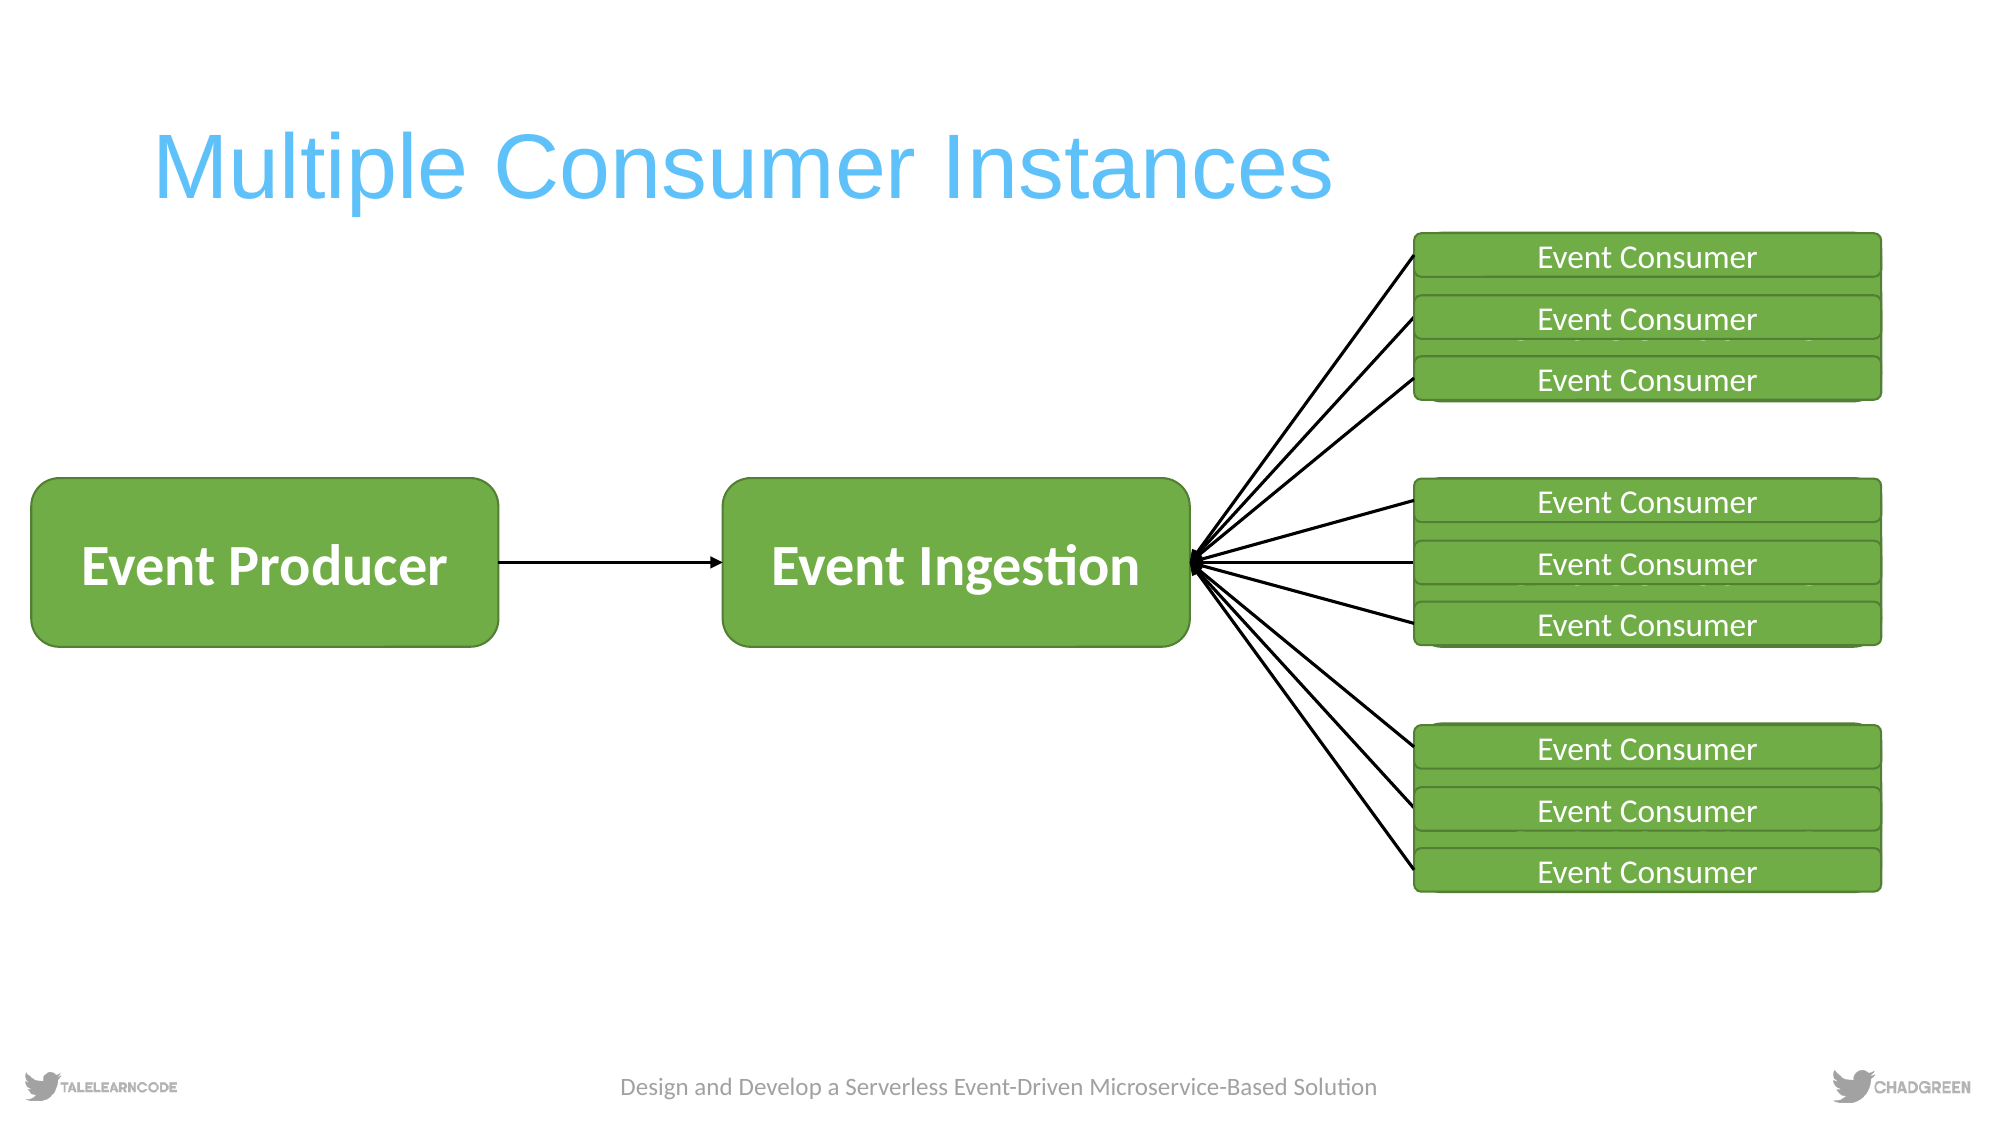

# Multiple Consumer Instances
Event Consumer
Event Consumer
Event Consumer
Event Consumer
Event Producer
Event Ingestion
Event Consumer
Event Consumer
Event Consumer
Event Consumer
Event Consumer
Event Consumer
Event Consumer
Event Consumer